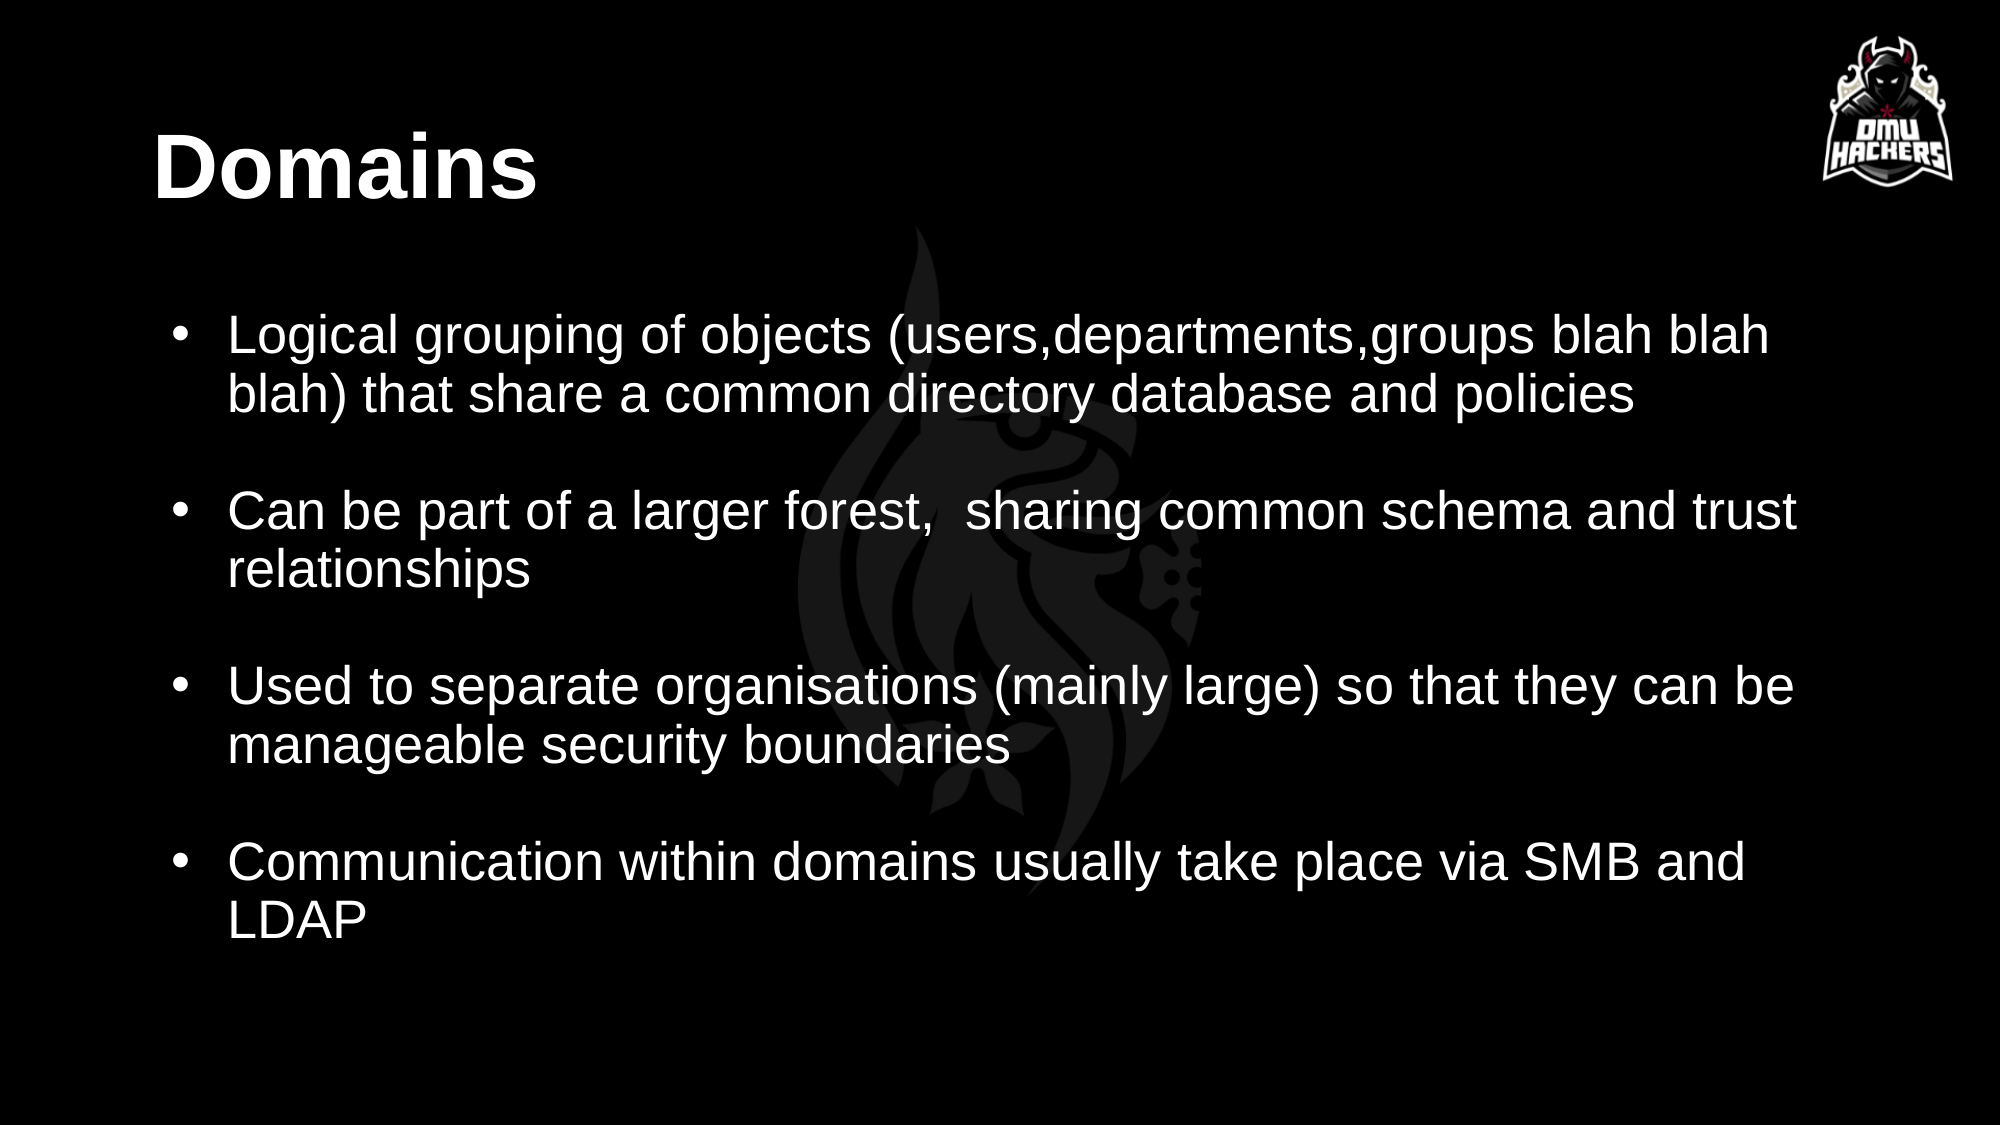

# Domains
Logical grouping of objects (users,departments,groups blah blah blah) that share a common directory database and policies

Can be part of a larger forest,  sharing common schema and trust relationships

Used to separate organisations (mainly large) so that they can be manageable security boundaries

Communication within domains usually take place via SMB and LDAP